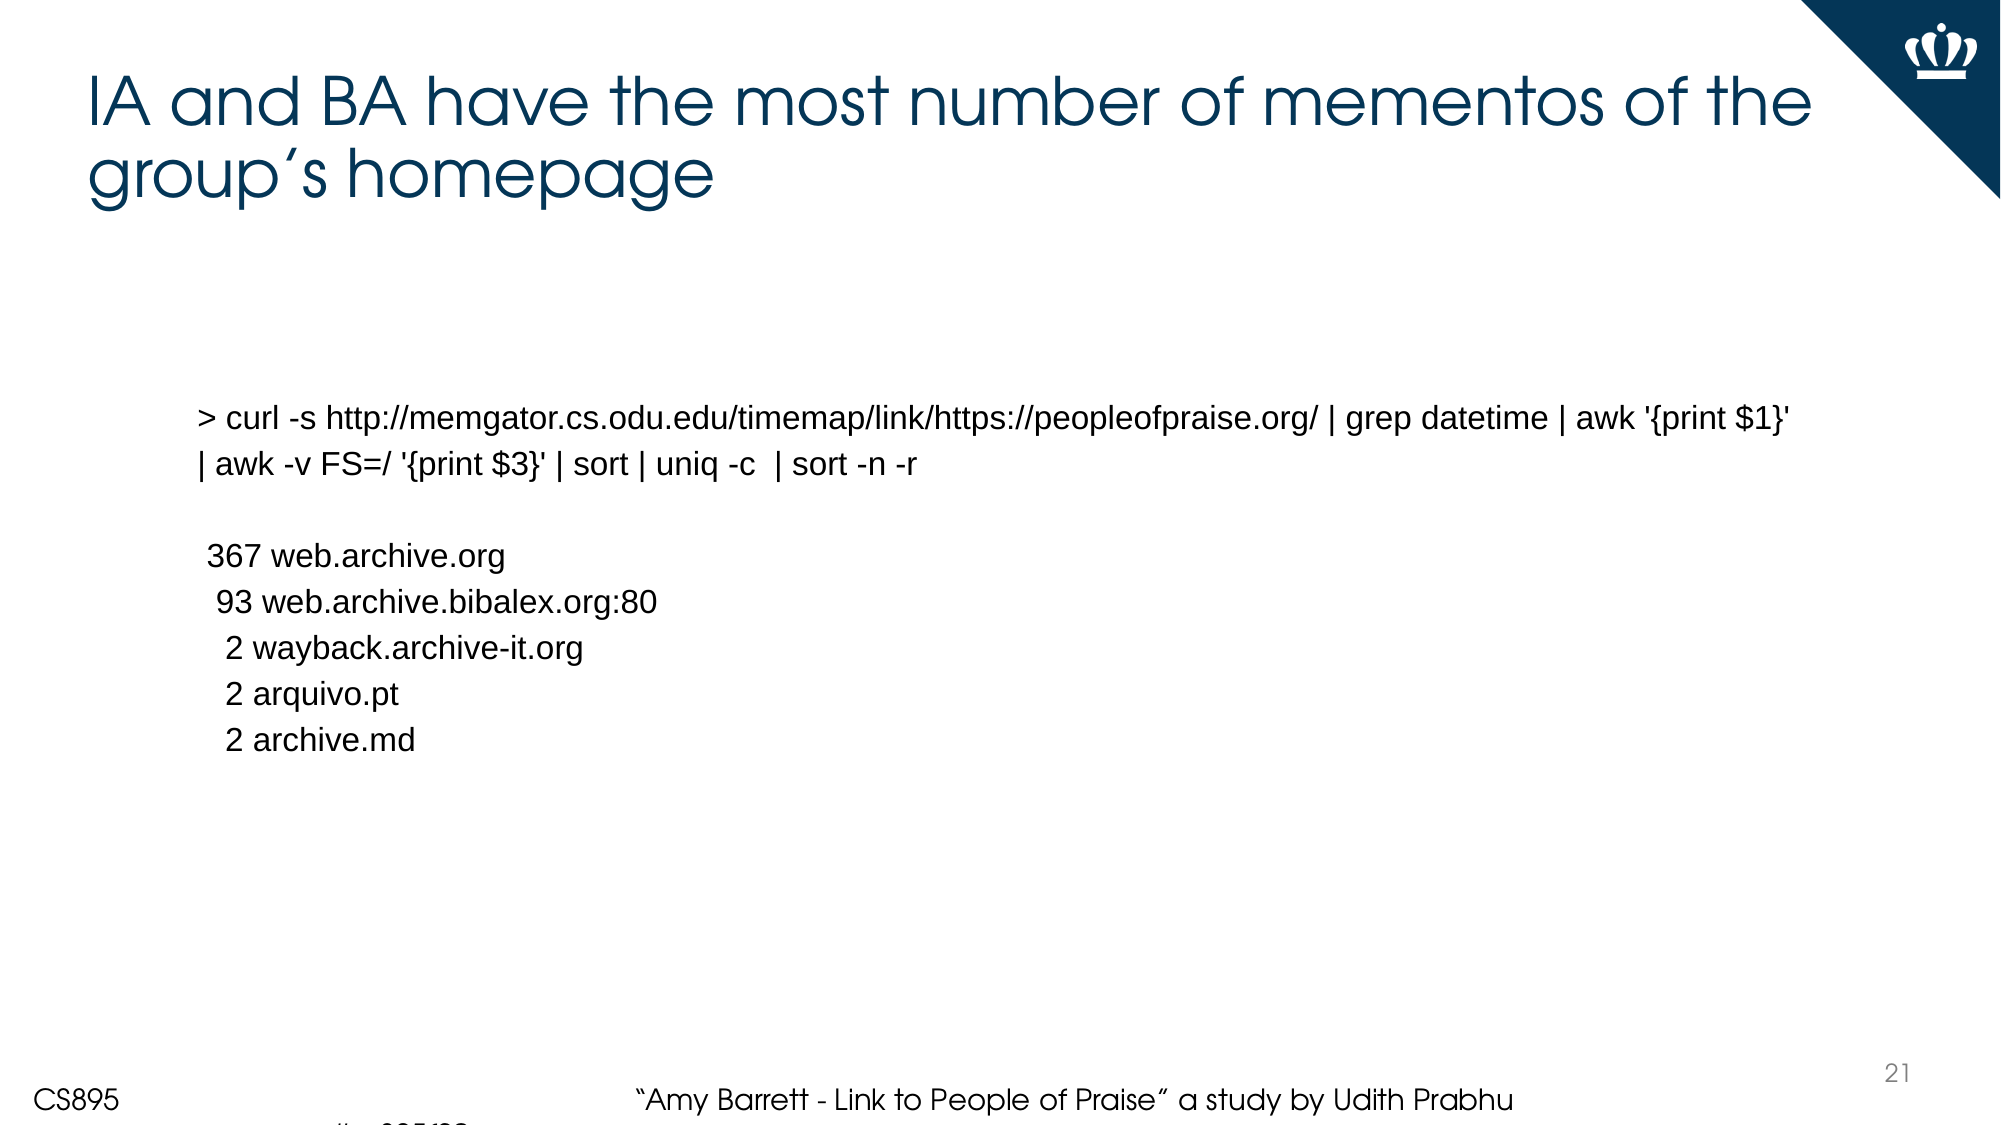

# IA and BA have the most number of mementos of the group’s homepage
> curl -s http://memgator.cs.odu.edu/timemap/link/https://peopleofpraise.org/ | grep datetime | awk '{print $1}' | awk -v FS=/ '{print $3}' | sort | uniq -c  | sort -n -r

 367 web.archive.org
  93 web.archive.bibalex.org:80
   2 wayback.archive-it.org
   2 arquivo.pt
   2 archive.md

21
CS895				“Amy Barrett - Link to People of Praise” a study by Udith Prabhu				#cs895f20